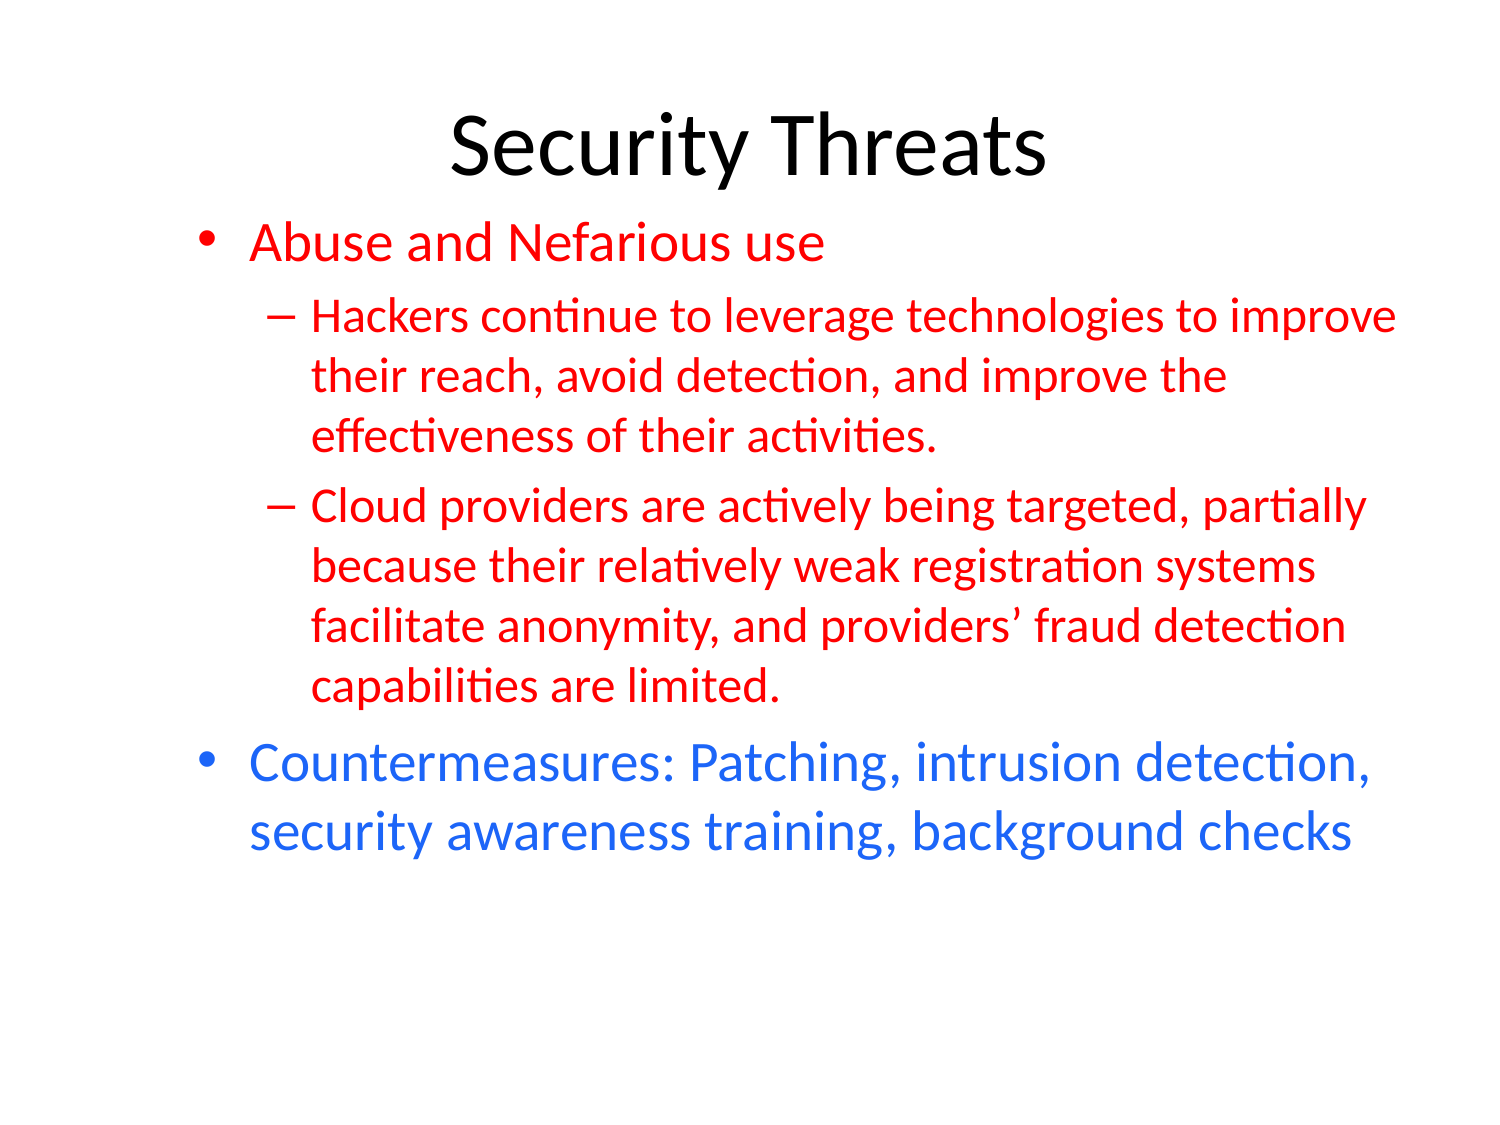

# Security Threats
Abuse and Nefarious use
Hackers continue to leverage technologies to improve their reach, avoid detection, and improve the effectiveness of their activities.
Cloud providers are actively being targeted, partially because their relatively weak registration systems facilitate anonymity, and providers’ fraud detection capabilities are limited.
Countermeasures: Patching, intrusion detection, security awareness training, background checks